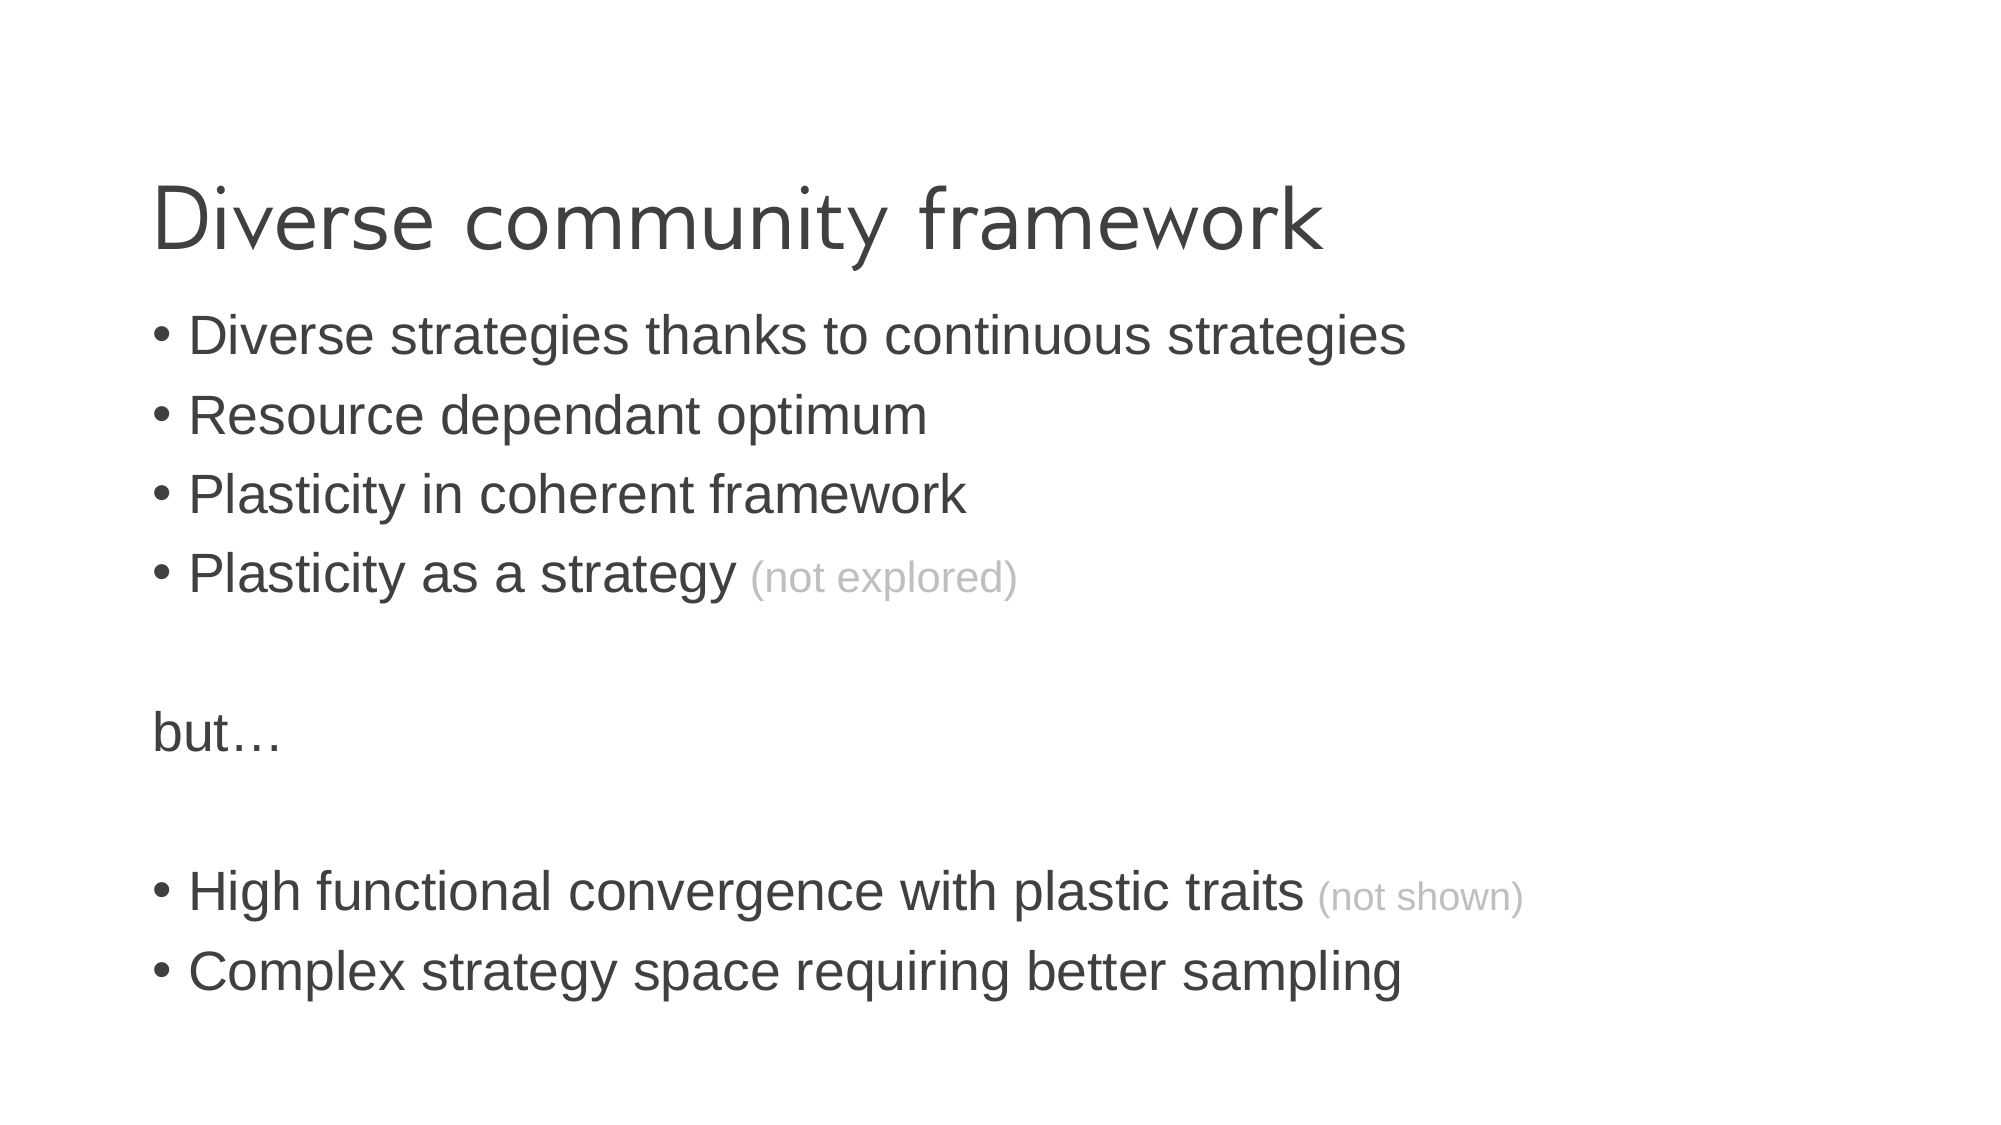

# Diverse community framework
Diverse strategies thanks to continuous strategies
Resource dependant optimum
Plasticity in coherent framework
Plasticity as a strategy (not explored)

but…

High functional convergence with plastic traits (not shown)
Complex strategy space requiring better sampling